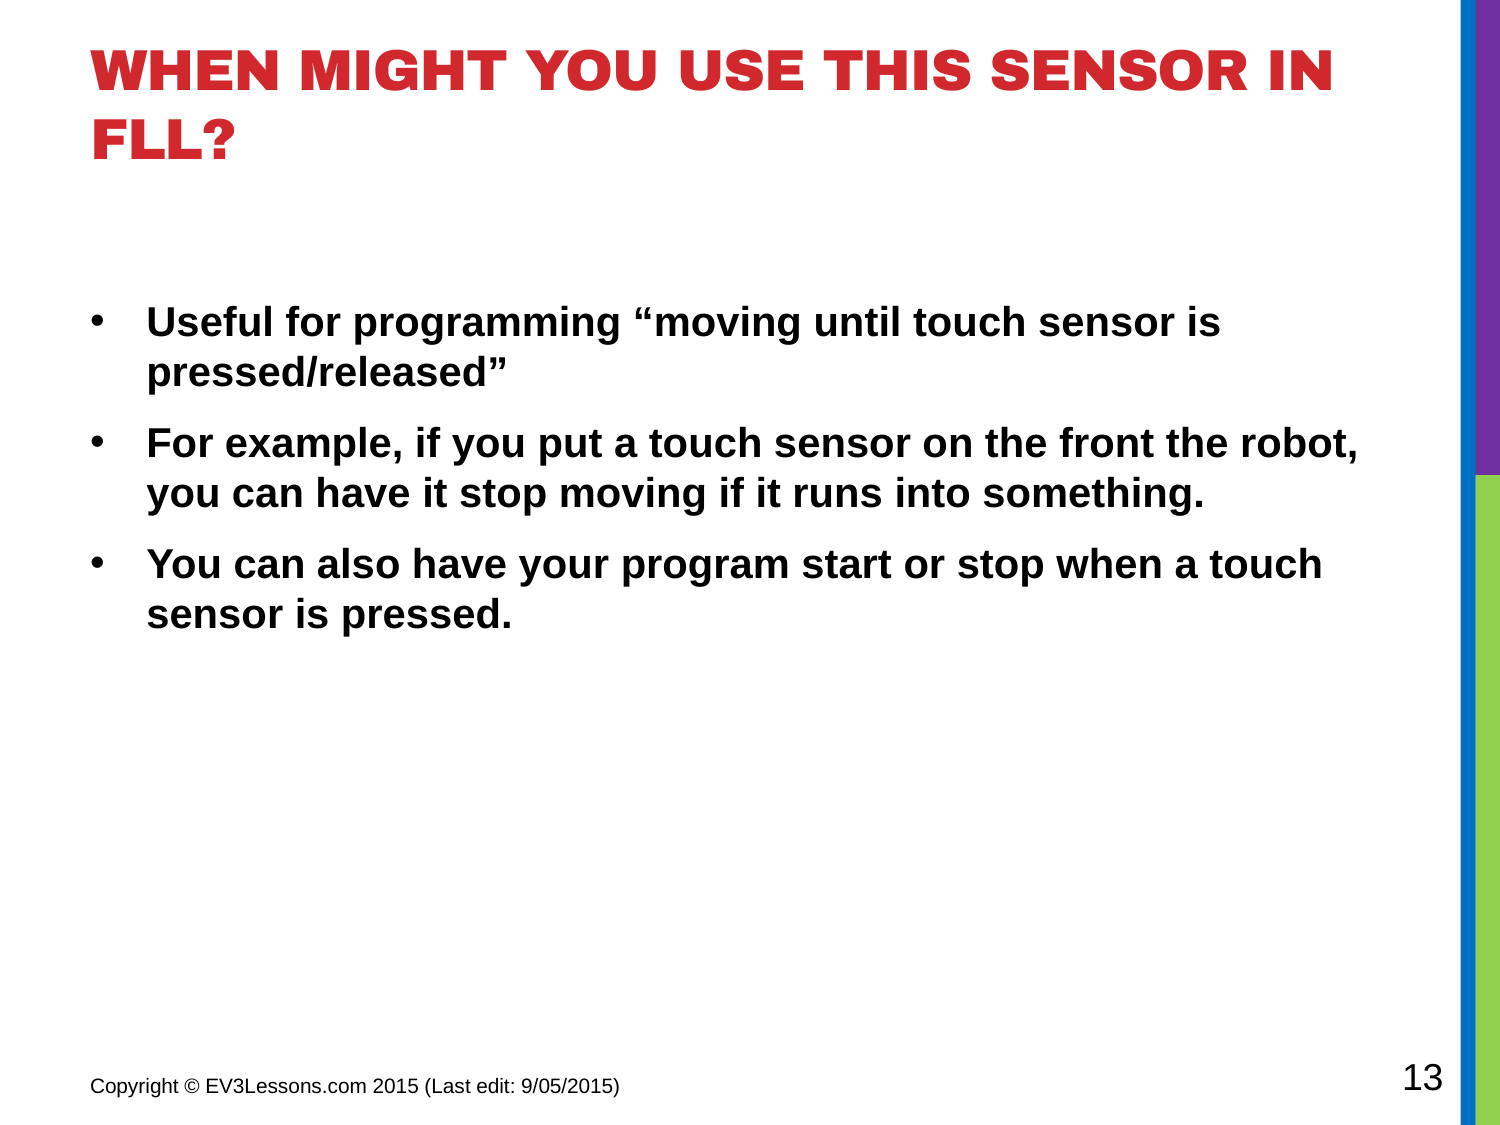

# When might you use this sensor IN FLL?
Useful for programming “moving until touch sensor is pressed/released”
For example, if you put a touch sensor on the front the robot, you can have it stop moving if it runs into something.
You can also have your program start or stop when a touch sensor is pressed.

13
Copyright © EV3Lessons.com 2015 (Last edit: 9/05/2015)